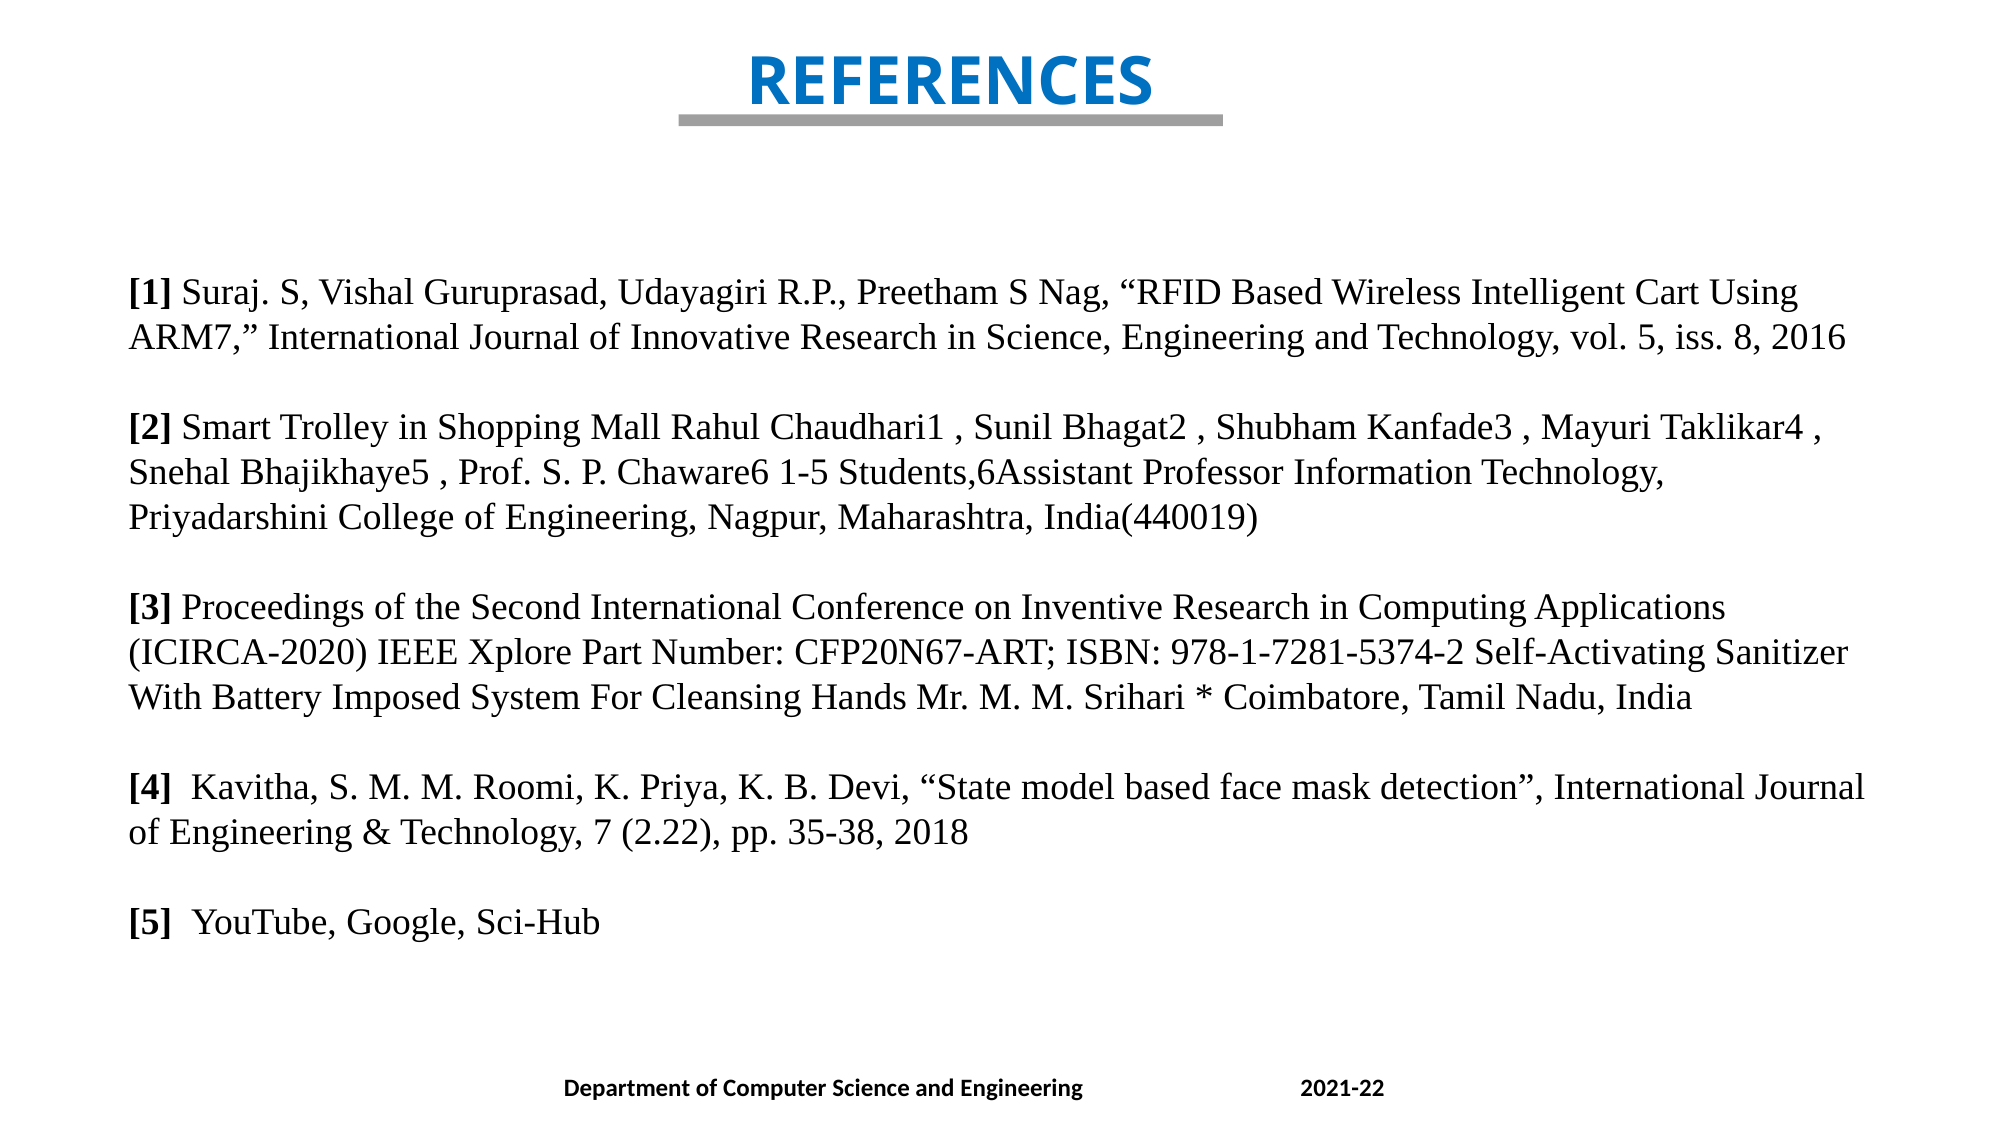

REFERENCES

[1] Suraj. S, Vishal Guruprasad, Udayagiri R.P., Preetham S Nag, “RFID Based Wireless Intelligent Cart Using ARM7,” International Journal of Innovative Research in Science, Engineering and Technology, vol. 5, iss. 8, 2016

[2] Smart Trolley in Shopping Mall Rahul Chaudhari1 , Sunil Bhagat2 , Shubham Kanfade3 , Mayuri Taklikar4 , Snehal Bhajikhaye5 , Prof. S. P. Chaware6 1-5 Students,6Assistant Professor Information Technology, Priyadarshini College of Engineering, Nagpur, Maharashtra, India(440019)

[3] Proceedings of the Second International Conference on Inventive Research in Computing Applications (ICIRCA-2020) IEEE Xplore Part Number: CFP20N67-ART; ISBN: 978-1-7281-5374-2 Self-Activating Sanitizer With Battery Imposed System For Cleansing Hands Mr. M. M. Srihari * Coimbatore, Tamil Nadu, India

[4]  Kavitha, S. M. M. Roomi, K. Priya, K. B. Devi, “State model based face mask detection”, International Journal of Engineering & Technology, 7 (2.22), pp. 35-38, 2018

[5]  YouTube, Google, Sci-Hub
Department of Computer Science and Engineering                                      2021-22